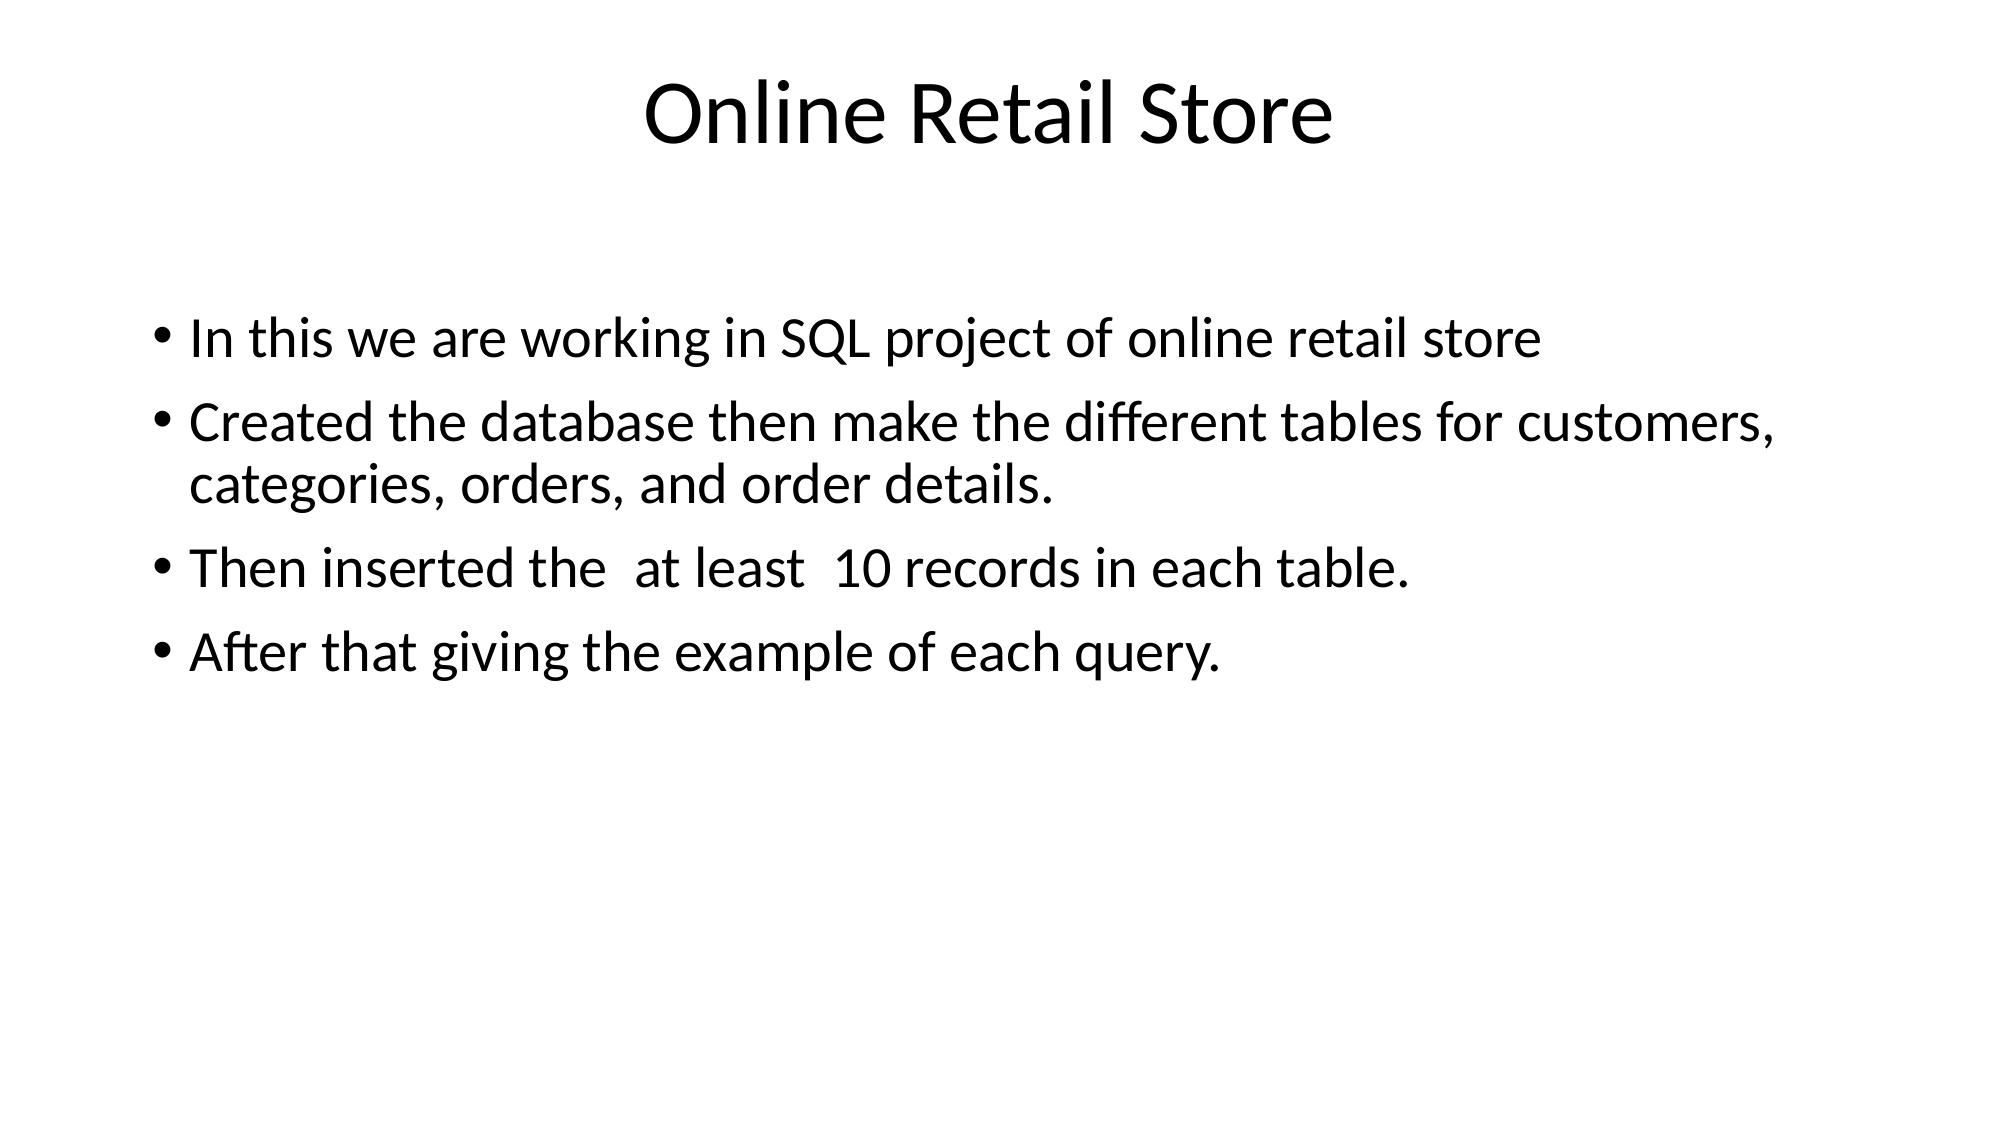

# Online Retail Store
In this we are working in SQL project of online retail store
Created the database then make the different tables for customers, categories, orders, and order details.
Then inserted the  at least  10 records in each table.
After that giving the example of each query.